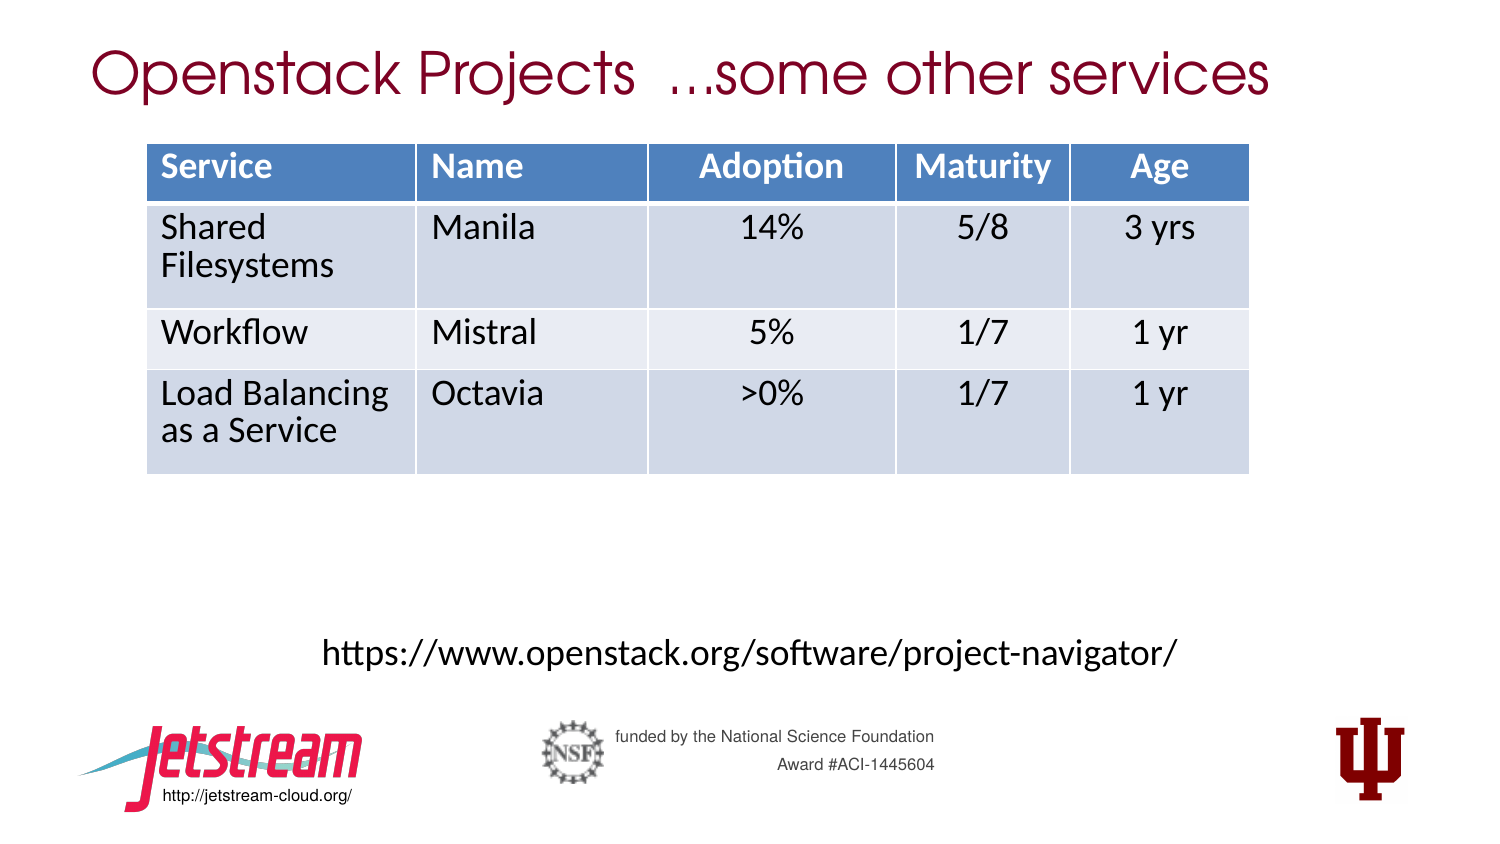

# Openstack Projects  …some other services
| Service | Name | Adoption | Maturity | Age |
| --- | --- | --- | --- | --- |
| Shared Filesystems | Manila | 14% | 5/8 | 3 yrs |
| Workflow | Mistral | 5% | 1/7 | 1 yr |
| Load Balancing as a Service | Octavia | >0% | 1/7 | 1 yr |

https://www.openstack.org/software/project-navigator/